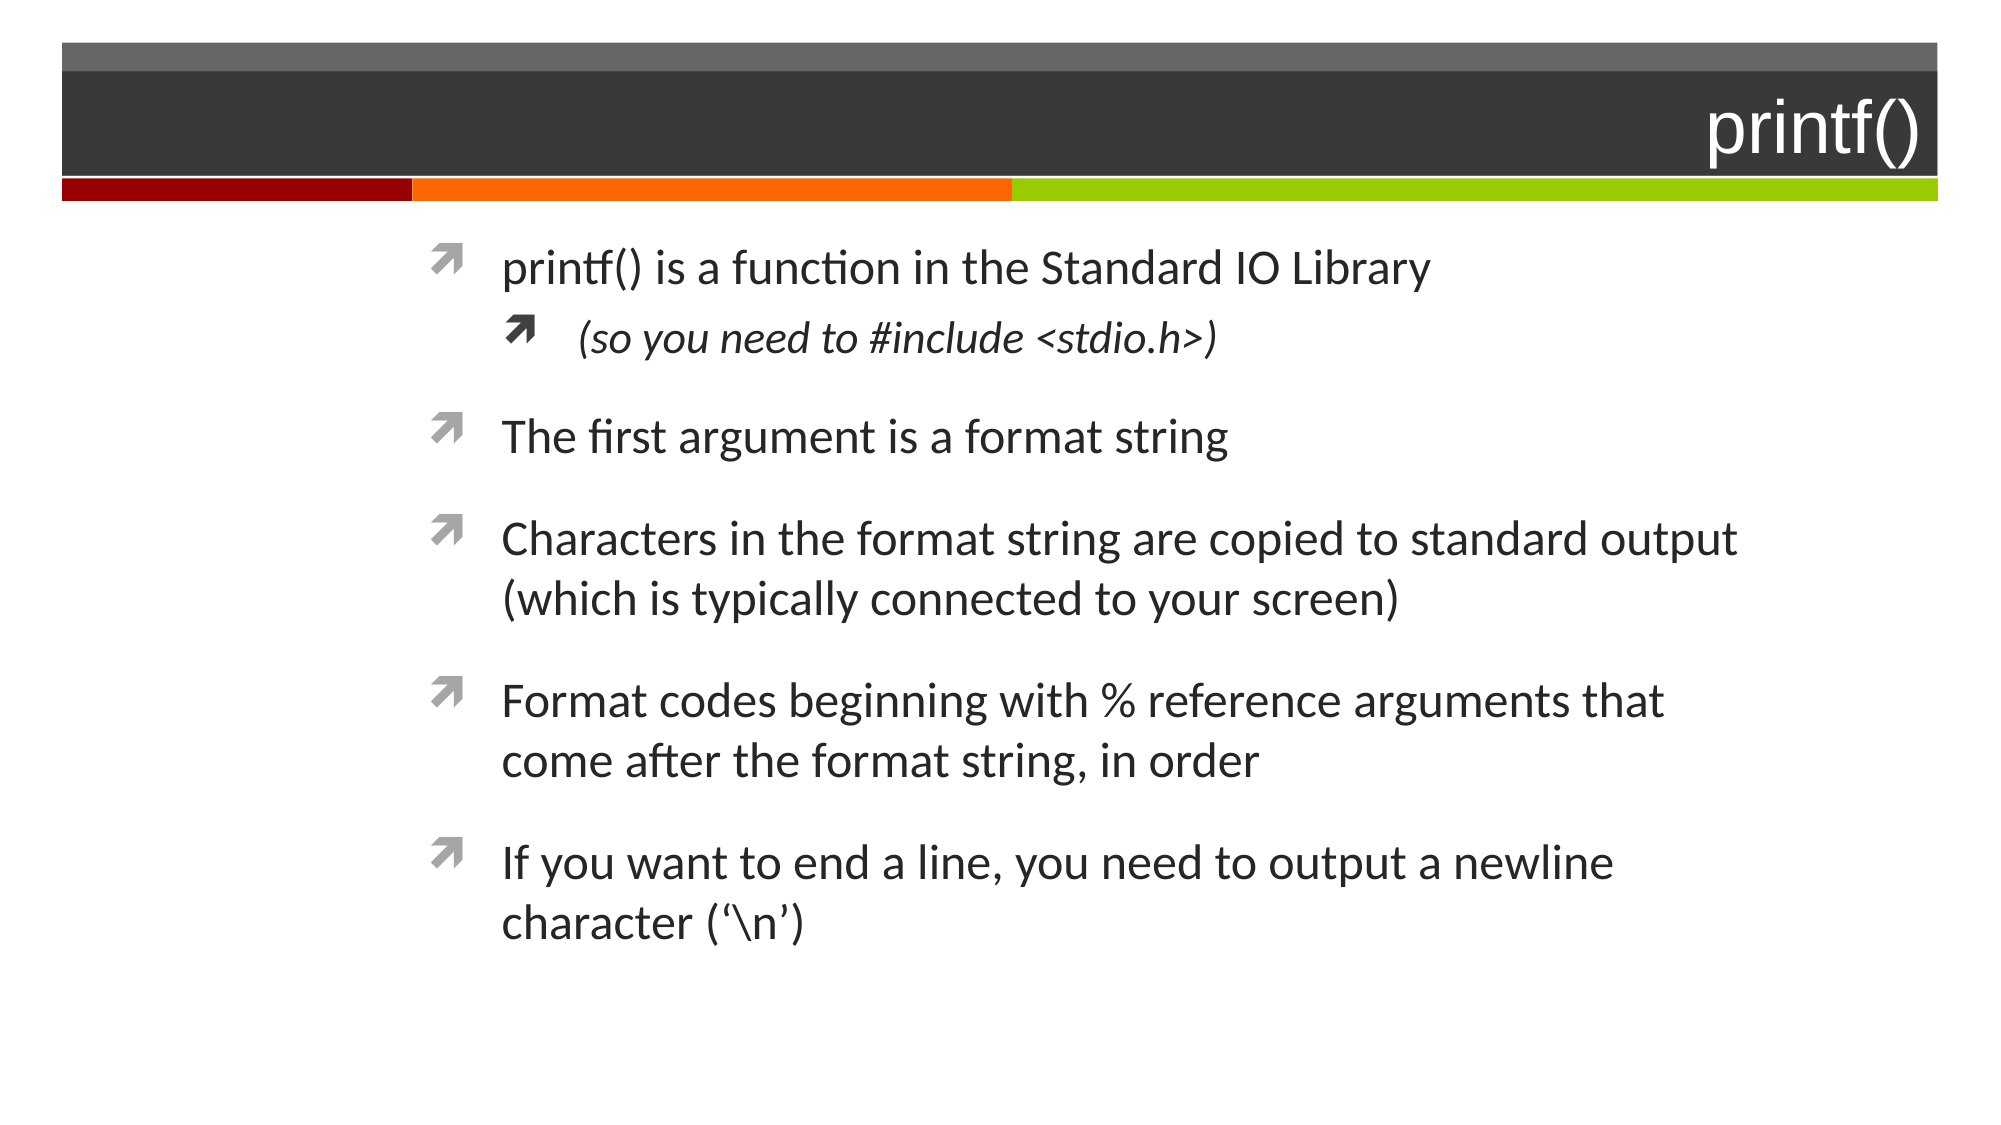

# printf()
printf() is a function in the Standard IO Library
(so you need to #include <stdio.h>)
The first argument is a format string
Characters in the format string are copied to standard output (which is typically connected to your screen)
Format codes beginning with % reference arguments that come after the format string, in order
If you want to end a line, you need to output a newline character (‘\n’)